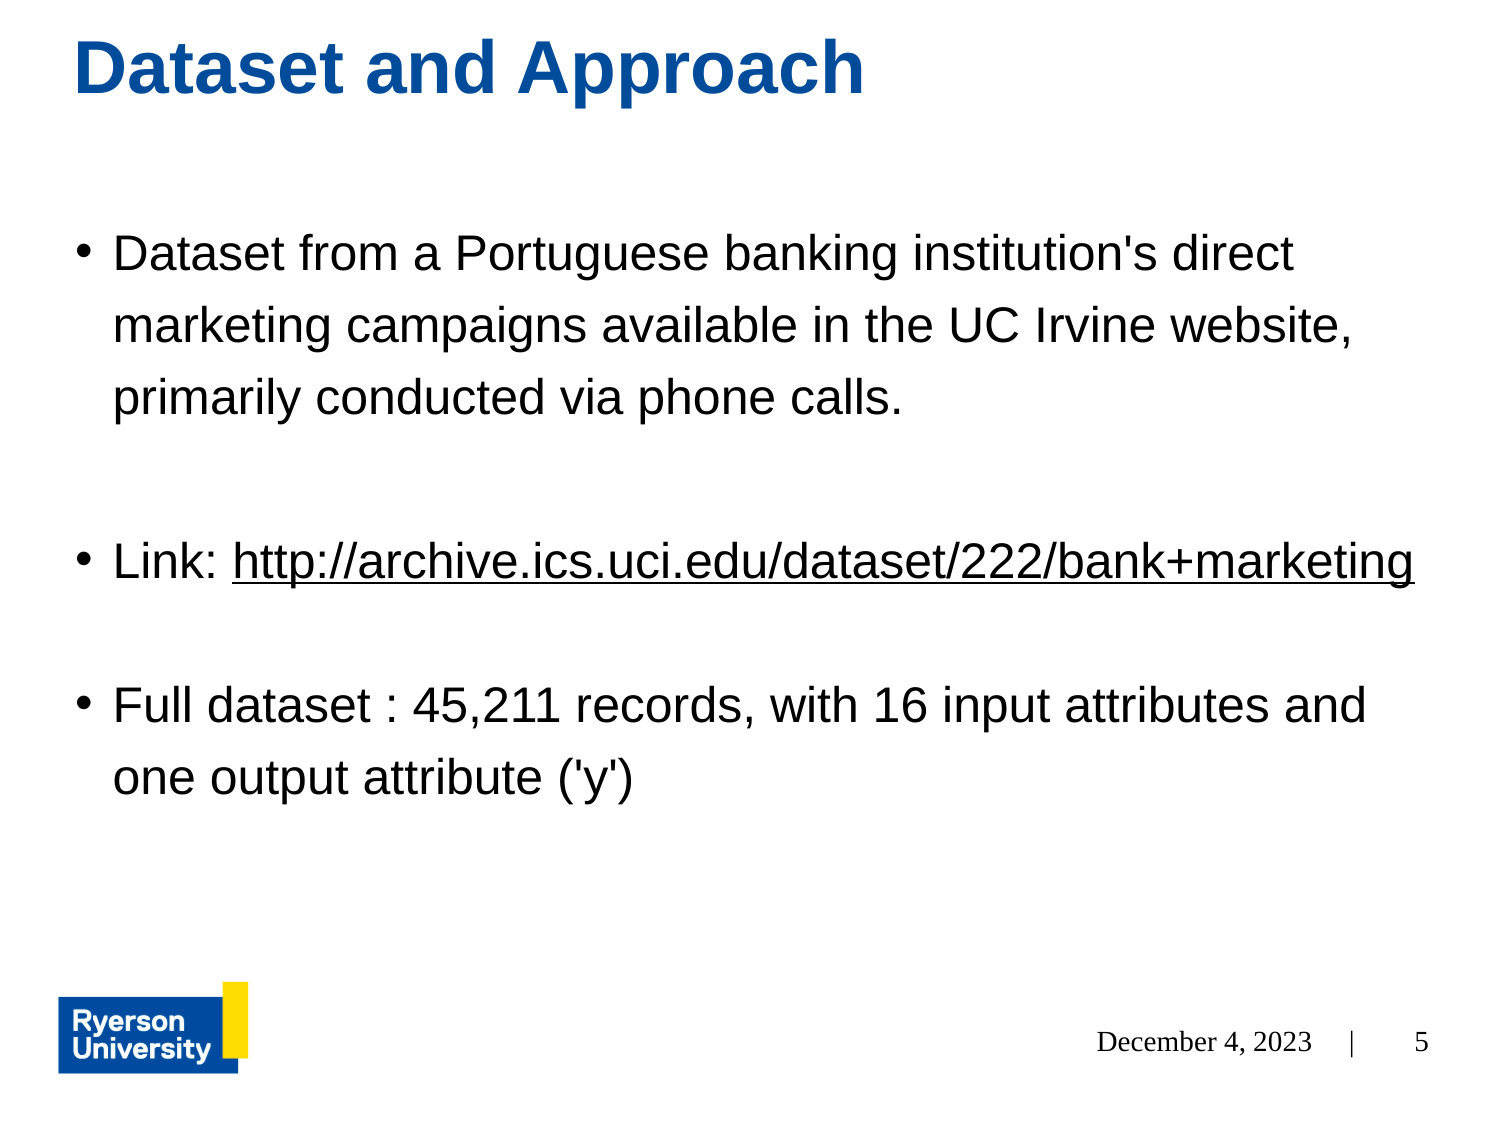

Dataset and Approach
Dataset from a Portuguese banking institution's direct marketing campaigns available in the UC Irvine website, primarily conducted via phone calls.

Link: http://archive.ics.uci.edu/dataset/222/bank+marketing

Full dataset : 45,211 records, with 16 input attributes and one output attribute ('y')
5
December 4, 2023     |